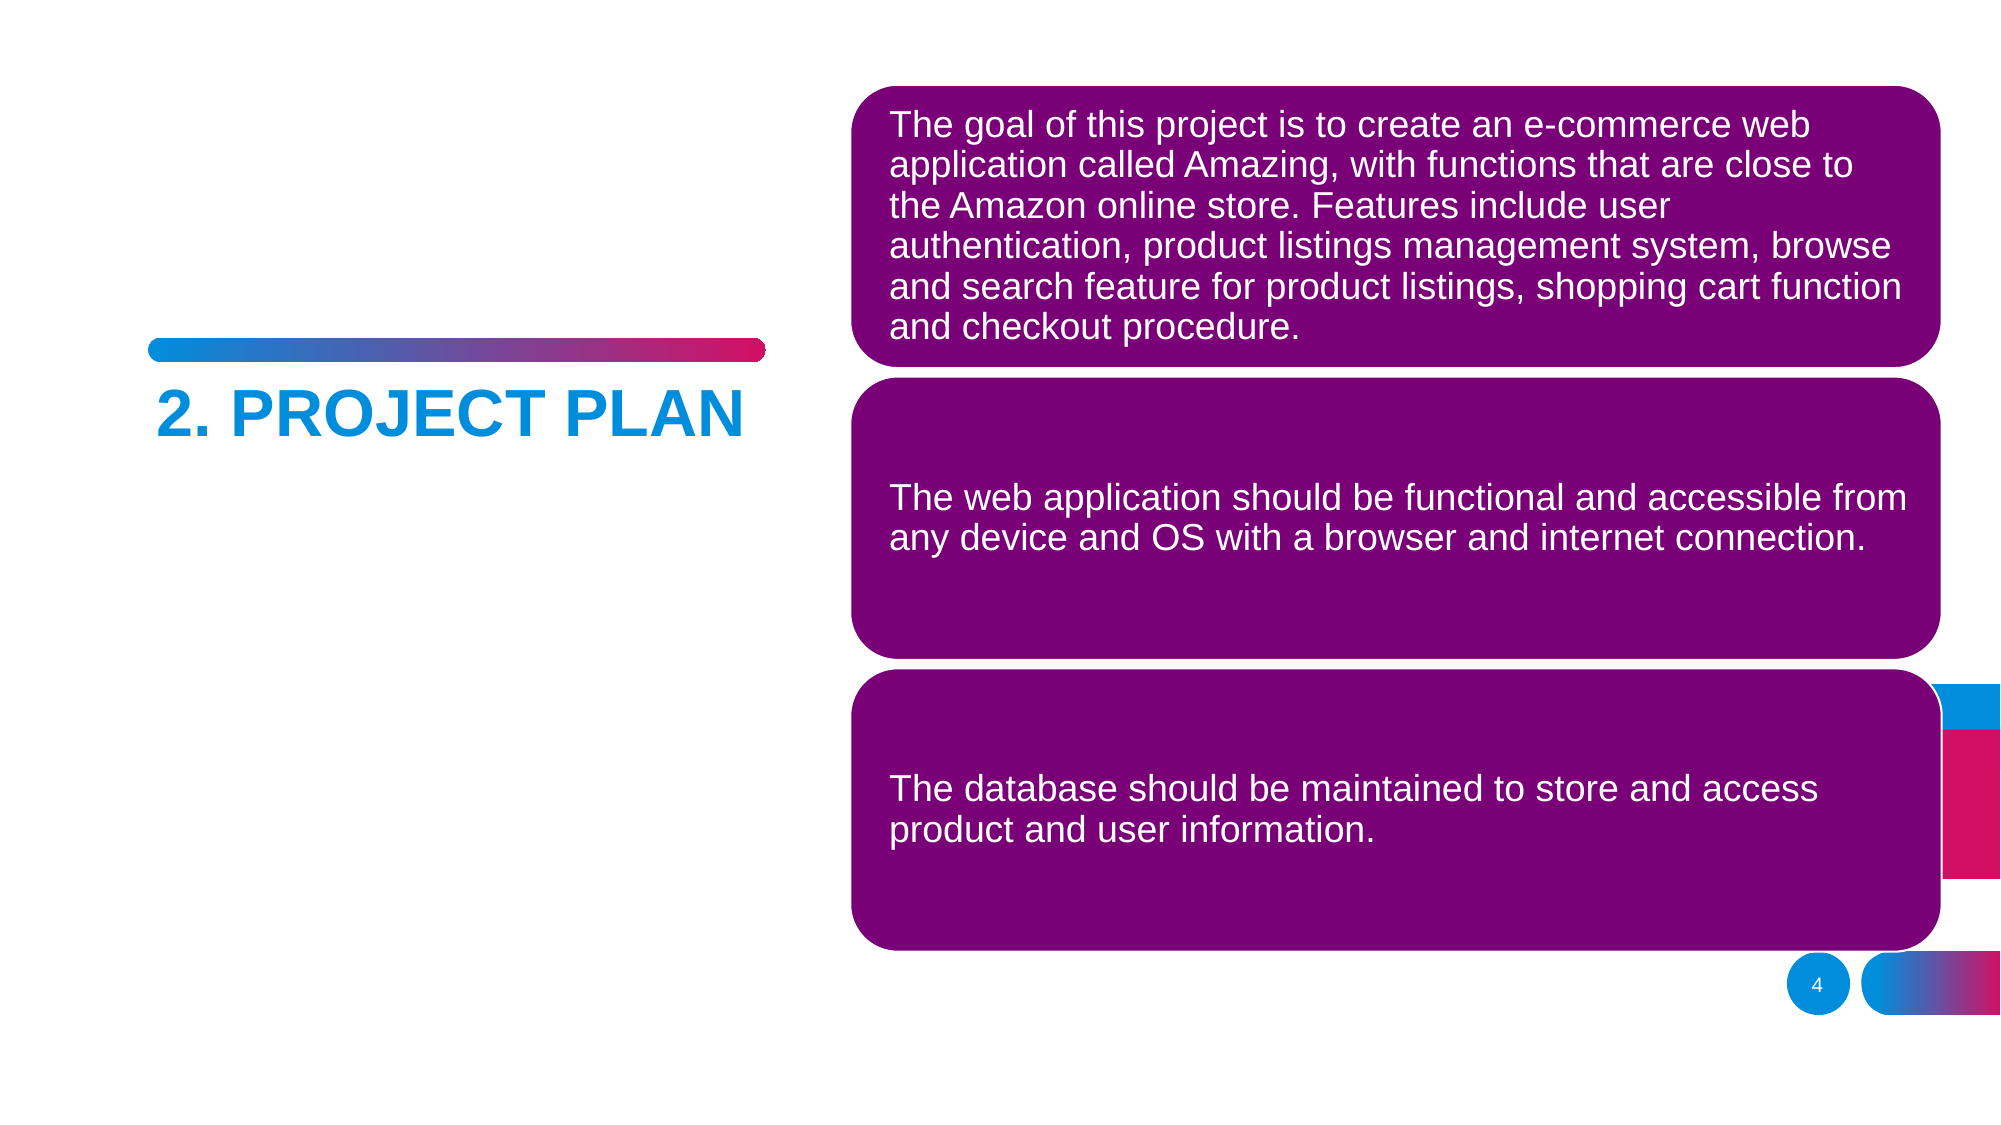

The goal of this project is to create an e-commerce web application called Amazing, with functions that are close to the Amazon online store. Features include user authentication, product listings management system, browse and search feature for product listings, shopping cart function and checkout procedure.
The web application should be functional and accessible from any device and OS with a browser and internet connection.
The database should be maintained to store and access product and user information.
# 2. PROJECT PLAN
4